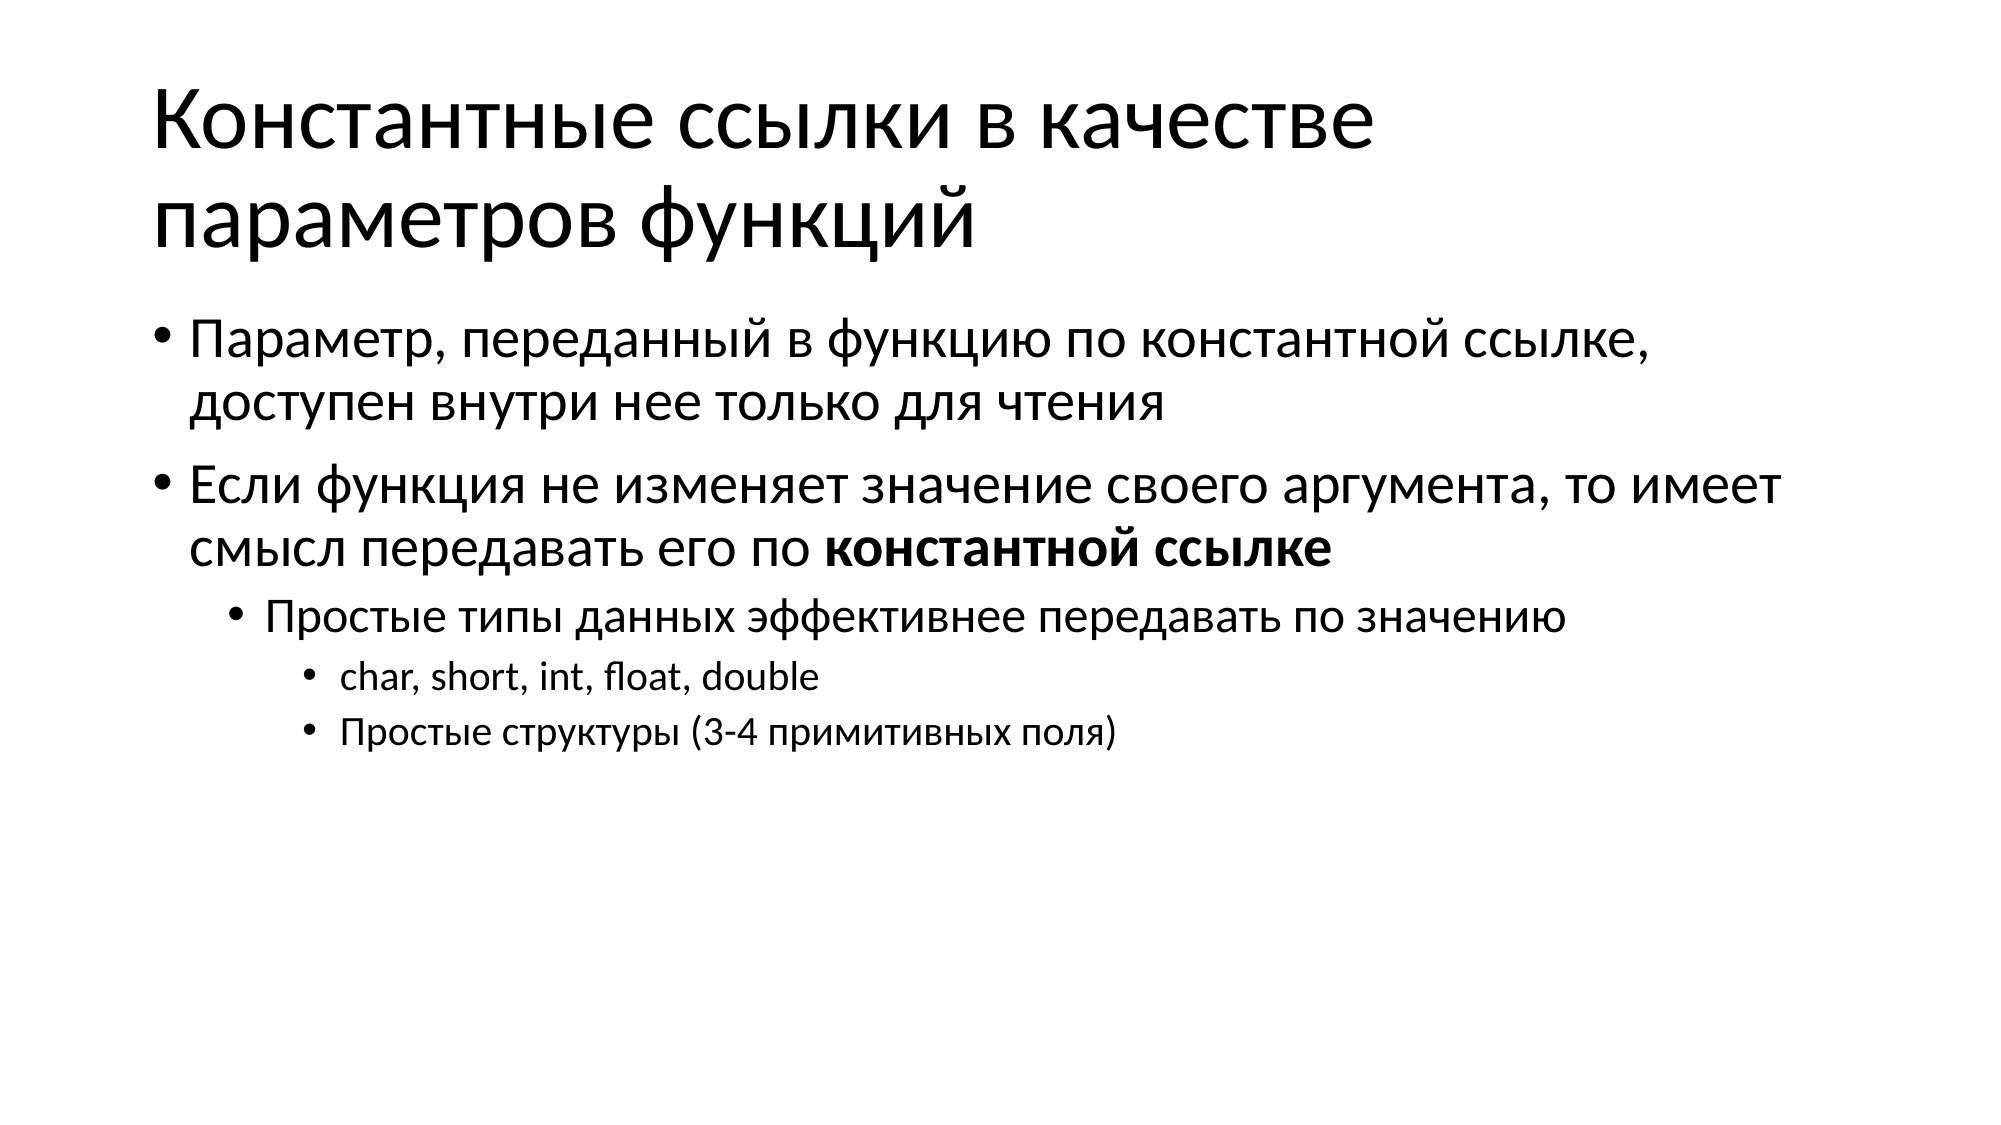

# Константные ссылки в качестве параметров функций
Параметр, переданный в функцию по константной ссылке, доступен внутри нее только для чтения
Если функция не изменяет значение своего аргумента, то имеет смысл передавать его по константной ссылке
Простые типы данных эффективнее передавать по значению
char, short, int, float, double
Простые структуры (3-4 примитивных поля)